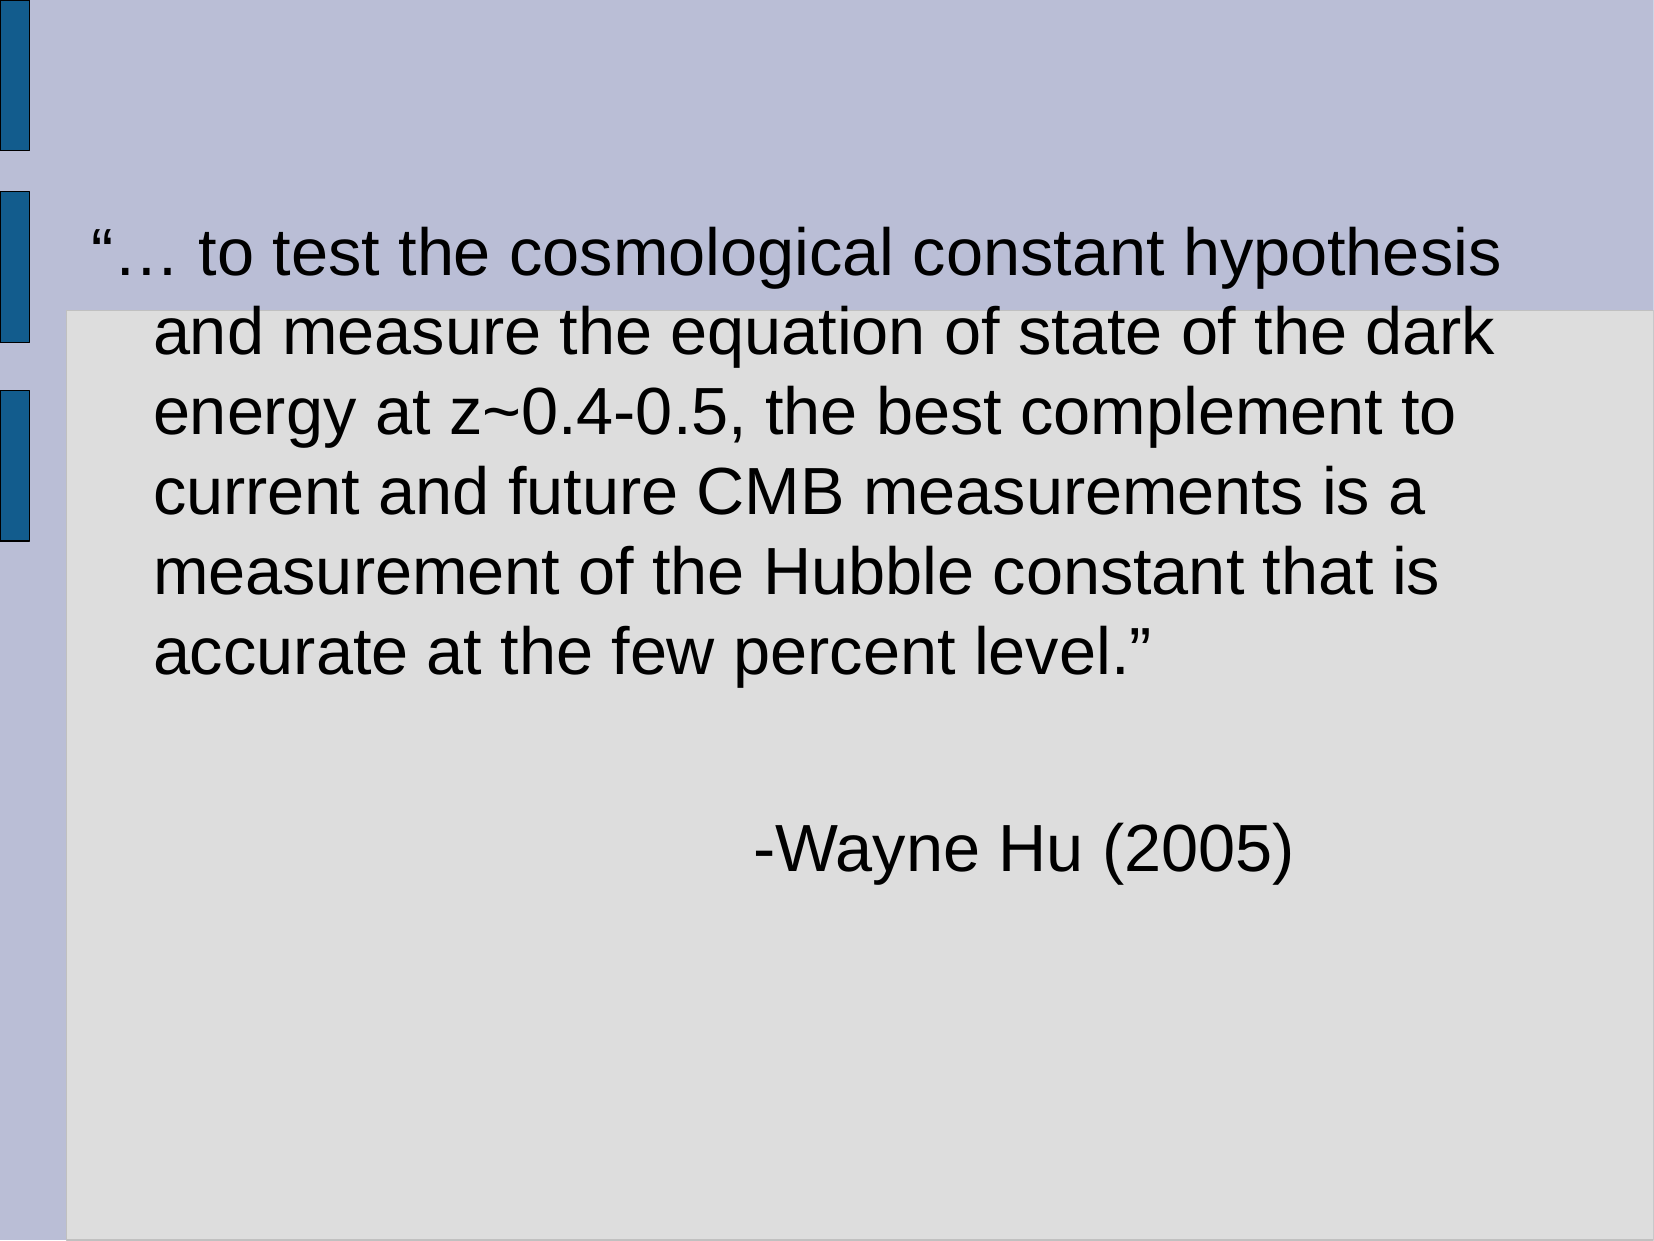

“… to test the cosmological constant hypothesis and measure the equation of state of the dark energy at z~0.4-0.5, the best complement to current and future CMB measurements is a measurement of the Hubble constant that is accurate at the few percent level.”

					-Wayne Hu (2005)‏